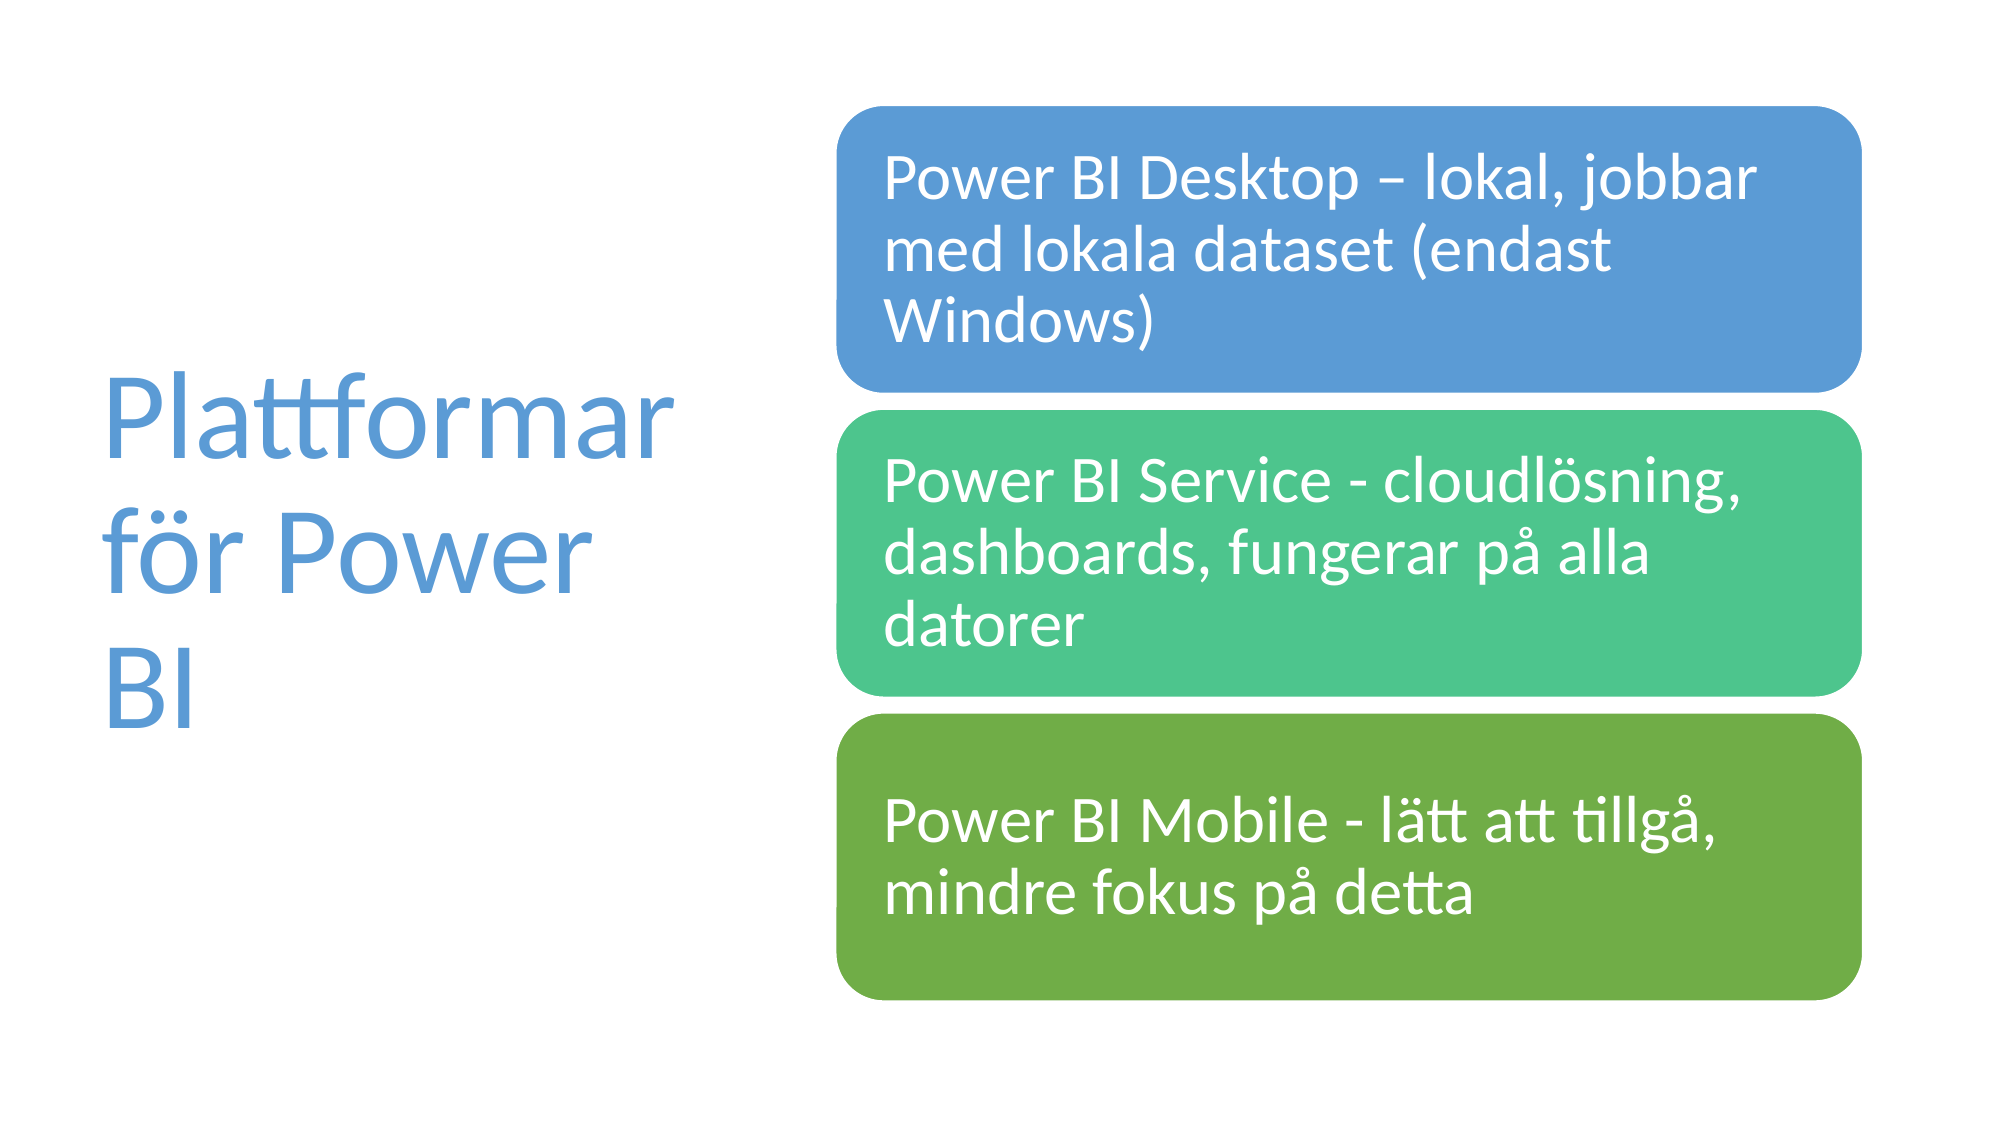

# Plattformar för Power BI
Power BI Desktop – lokal, jobbar med lokala dataset (endast Windows)
Power BI Service - cloudlösning, dashboards, fungerar på alla datorer
Power BI Mobile - lätt att tillgå, mindre fokus på detta